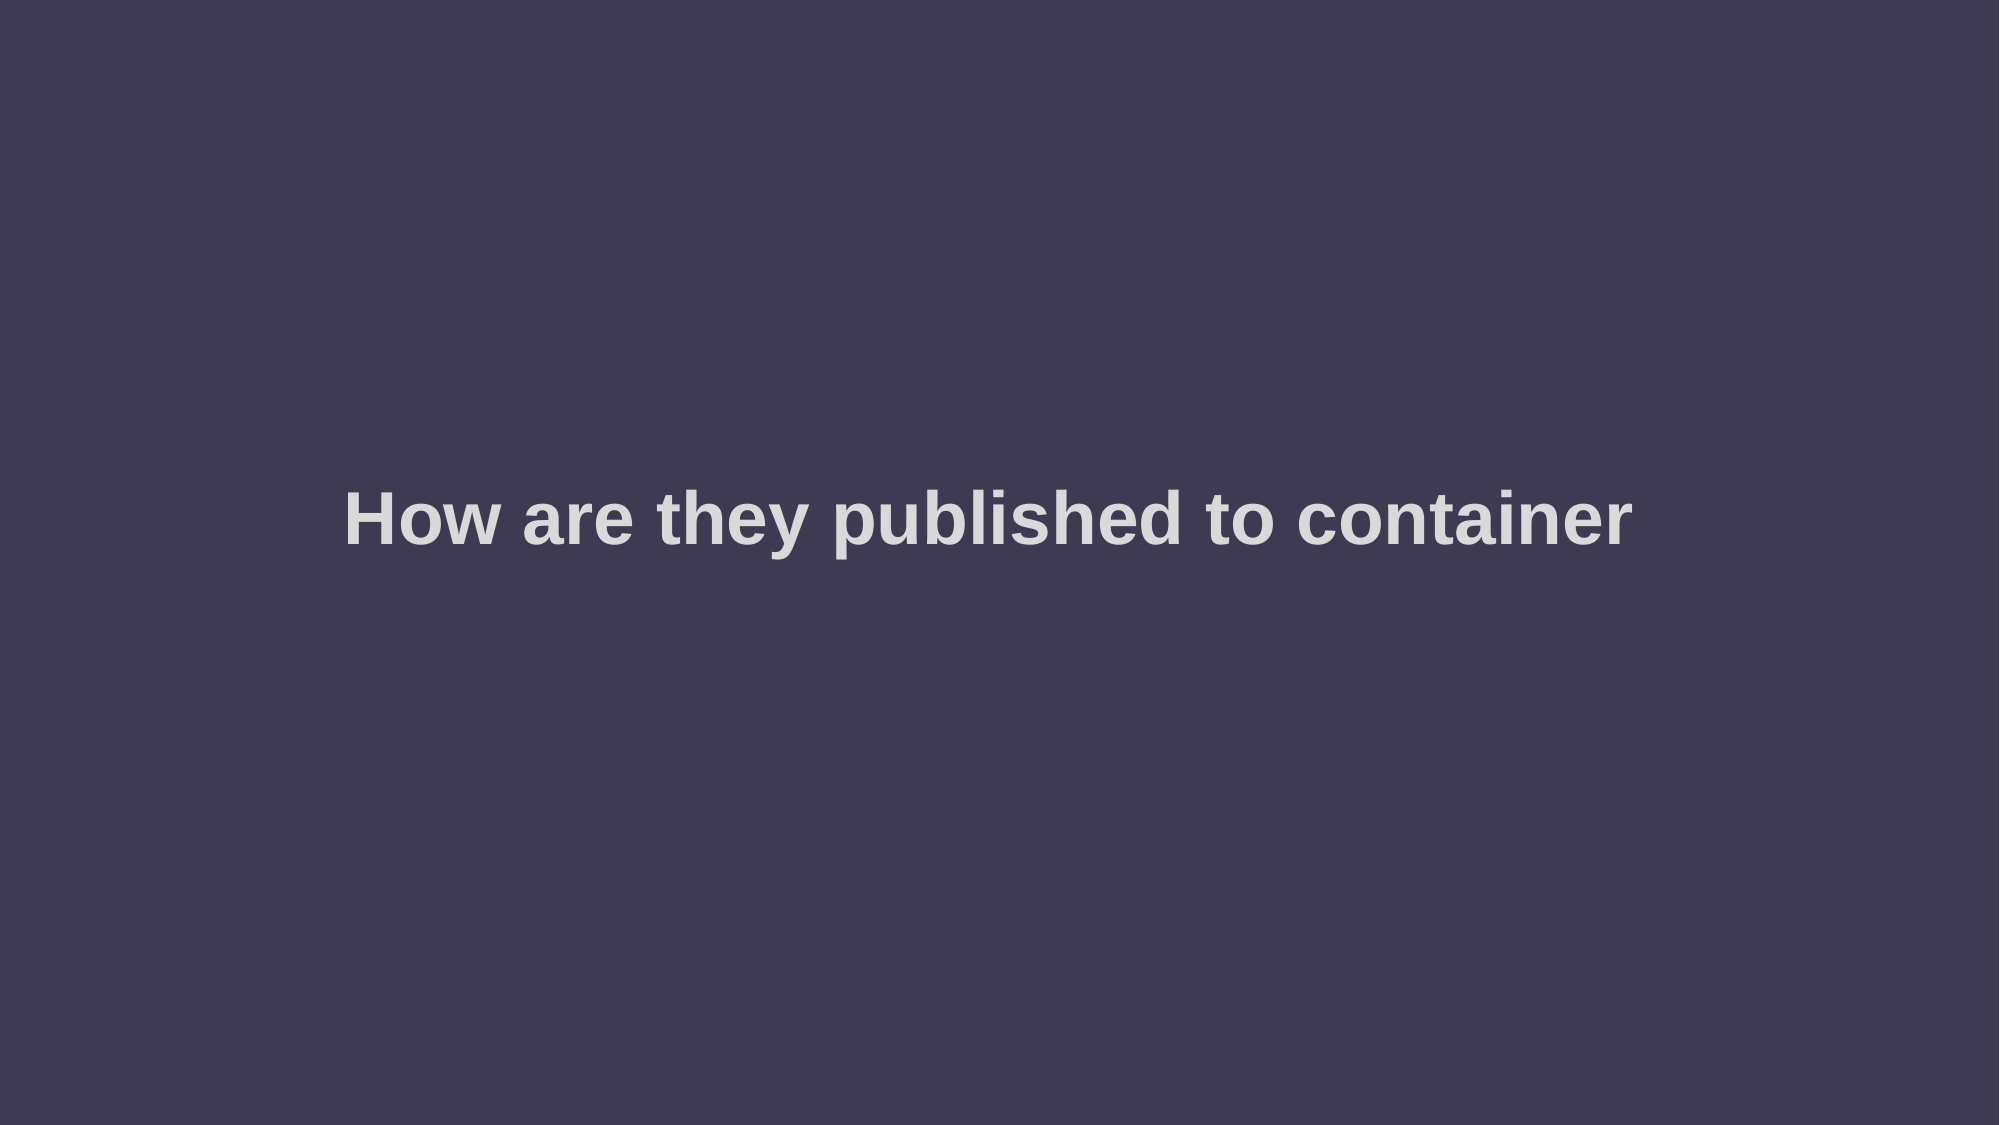

# How are they published to container